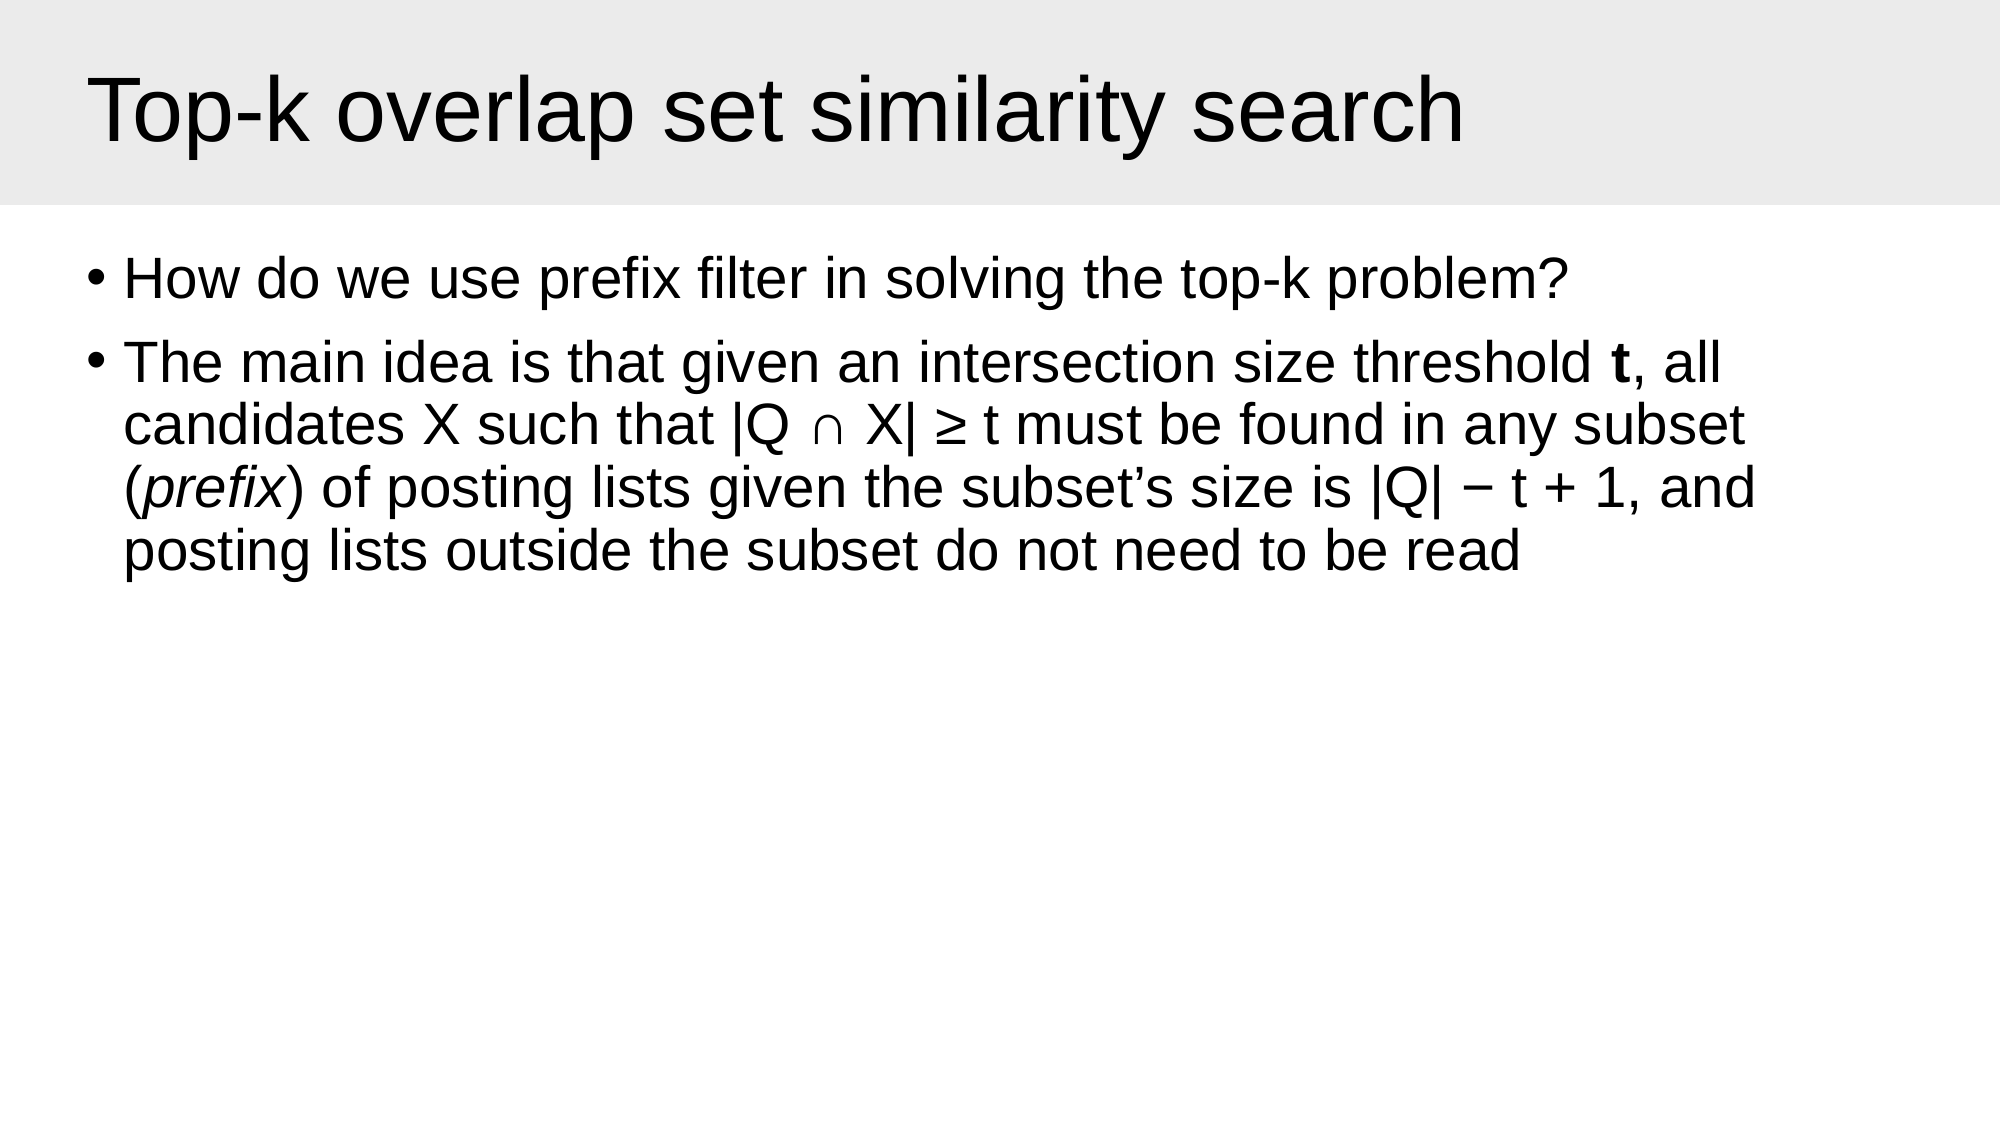

# Top-k overlap set similarity search
How do we use prefix filter in solving the top-k problem?
The main idea is that given an intersection size threshold t, all candidates X such that |Q ∩ X| ≥ t must be found in any subset (prefix) of posting lists given the subset’s size is |Q| − t + 1, and posting lists outside the subset do not need to be read